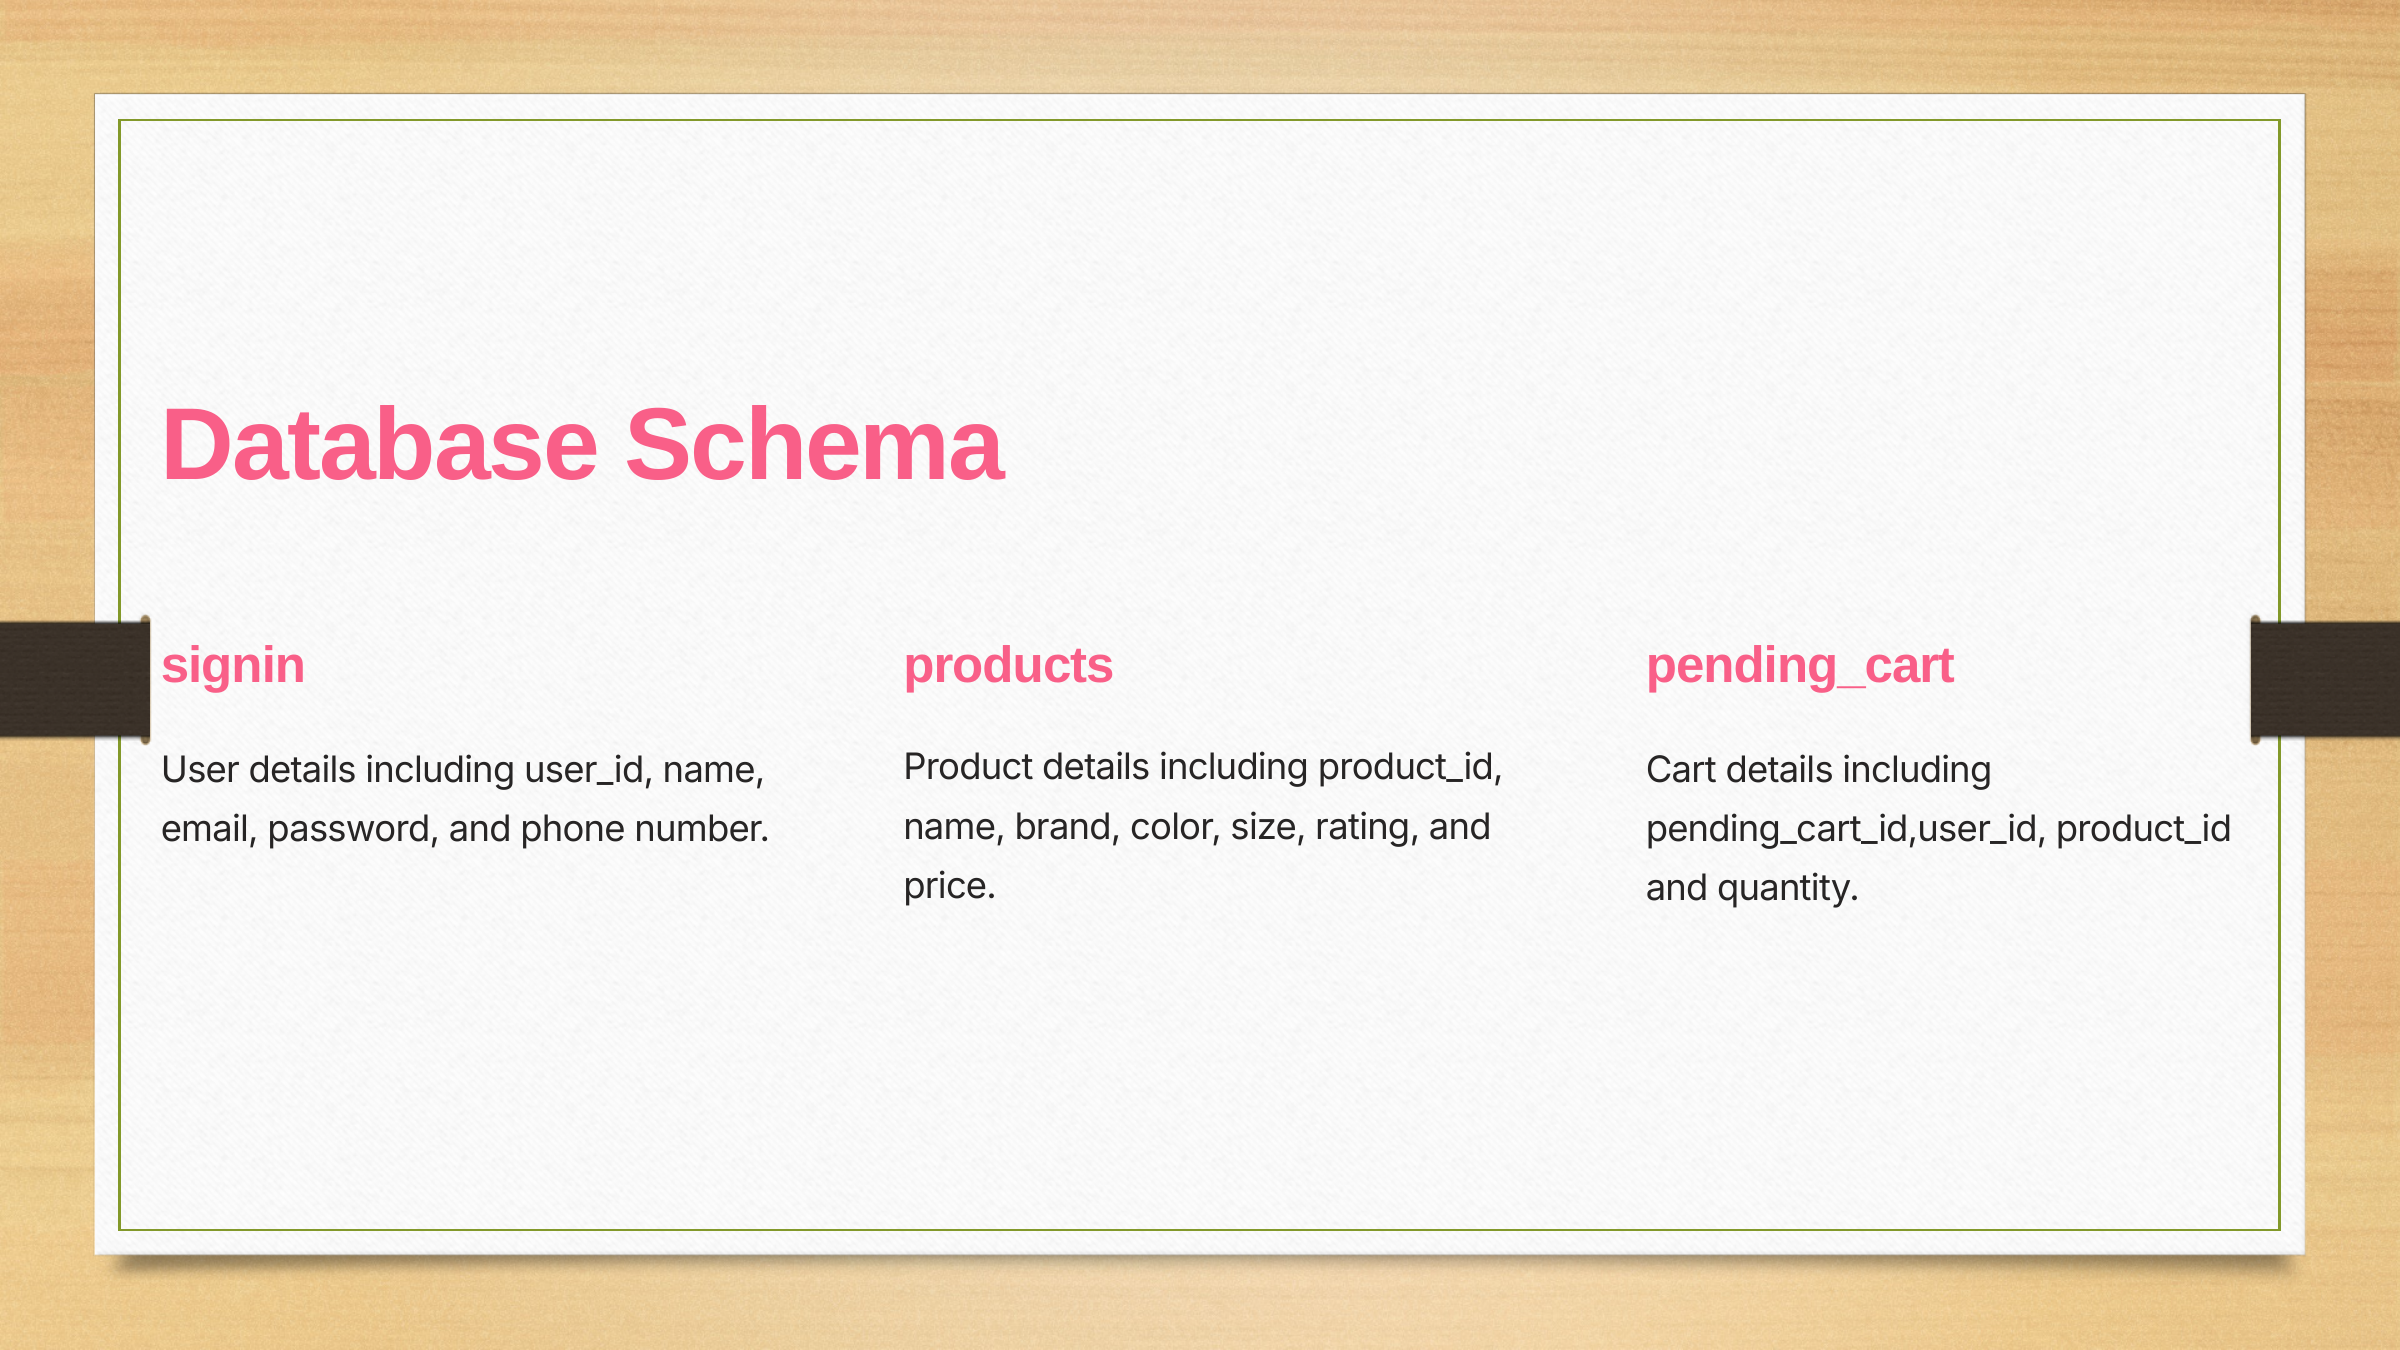

Database Schema
signin
products
pending_cart
Product details including product_id, name, brand, color, size, rating, and price.
User details including user_id, name, email, password, and phone number.
Cart details including pending_cart_id,user_id, product_id and quantity.